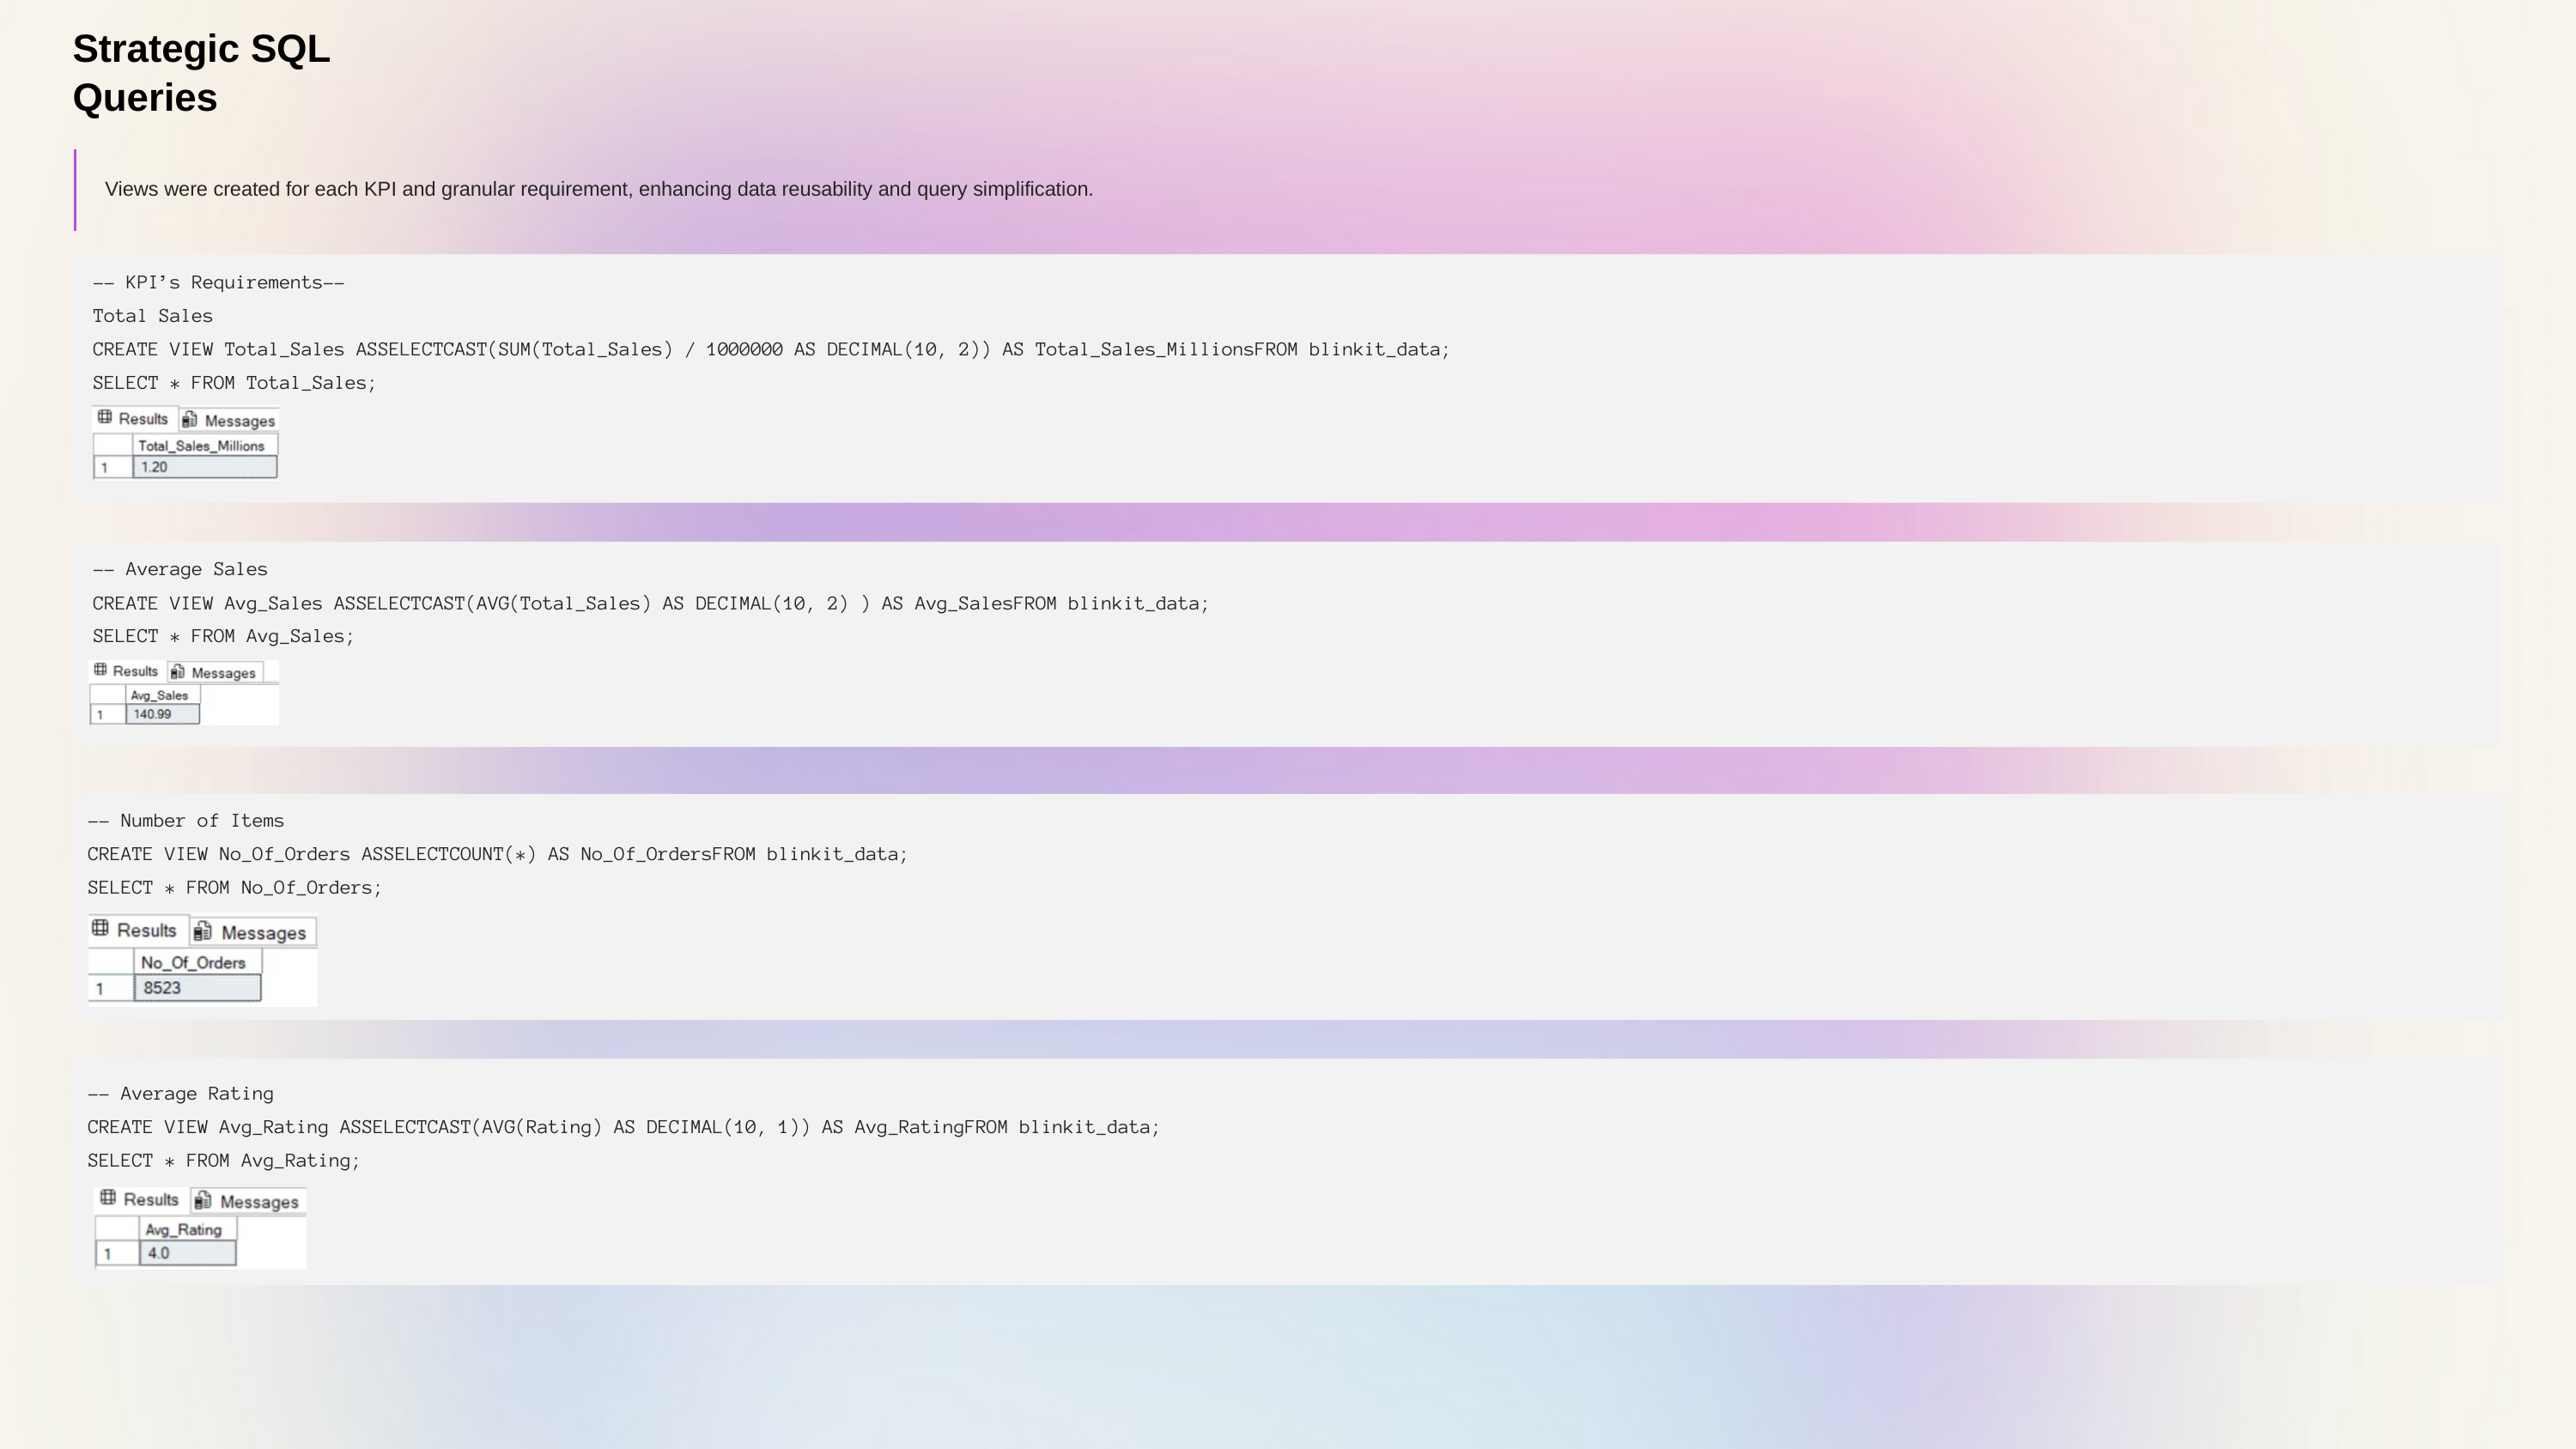

Strategic SQL Queries

Views were created for each KPI and granular requirement, enhancing data reusability and query simplification.

-- KPI’s Requirements--
Total Sales
CREATE VIEW Total_Sales ASSELECTCAST(SUM(Total_Sales) / 1000000 AS DECIMAL(10, 2)) AS Total_Sales_MillionsFROM blinkit_data;
SELECT * FROM Total_Sales;

-- Average Sales
CREATE VIEW Avg_Sales ASSELECTCAST(AVG(Total_Sales) AS DECIMAL(10, 2) ) AS Avg_SalesFROM blinkit_data;
SELECT * FROM Avg_Sales;

-- Number of Items
CREATE VIEW No_Of_Orders ASSELECTCOUNT(*) AS No_Of_OrdersFROM blinkit_data;
SELECT * FROM No_Of_Orders;

-- Average Rating
CREATE VIEW Avg_Rating ASSELECTCAST(AVG(Rating) AS DECIMAL(10, 1)) AS Avg_RatingFROM blinkit_data;
SELECT * FROM Avg_Rating;

-- Average RatingCREATE VIEW Avg_Rating ASSELECTCAST(AVG(Rating) AS DECIMAL(10, 1)) AS Avg_RatingFROM blinkit_data;SELECT * FROM Avg_Rating;

Complex queries were optimized for performance and clarity, including pivot tables for cross-segment analysis.